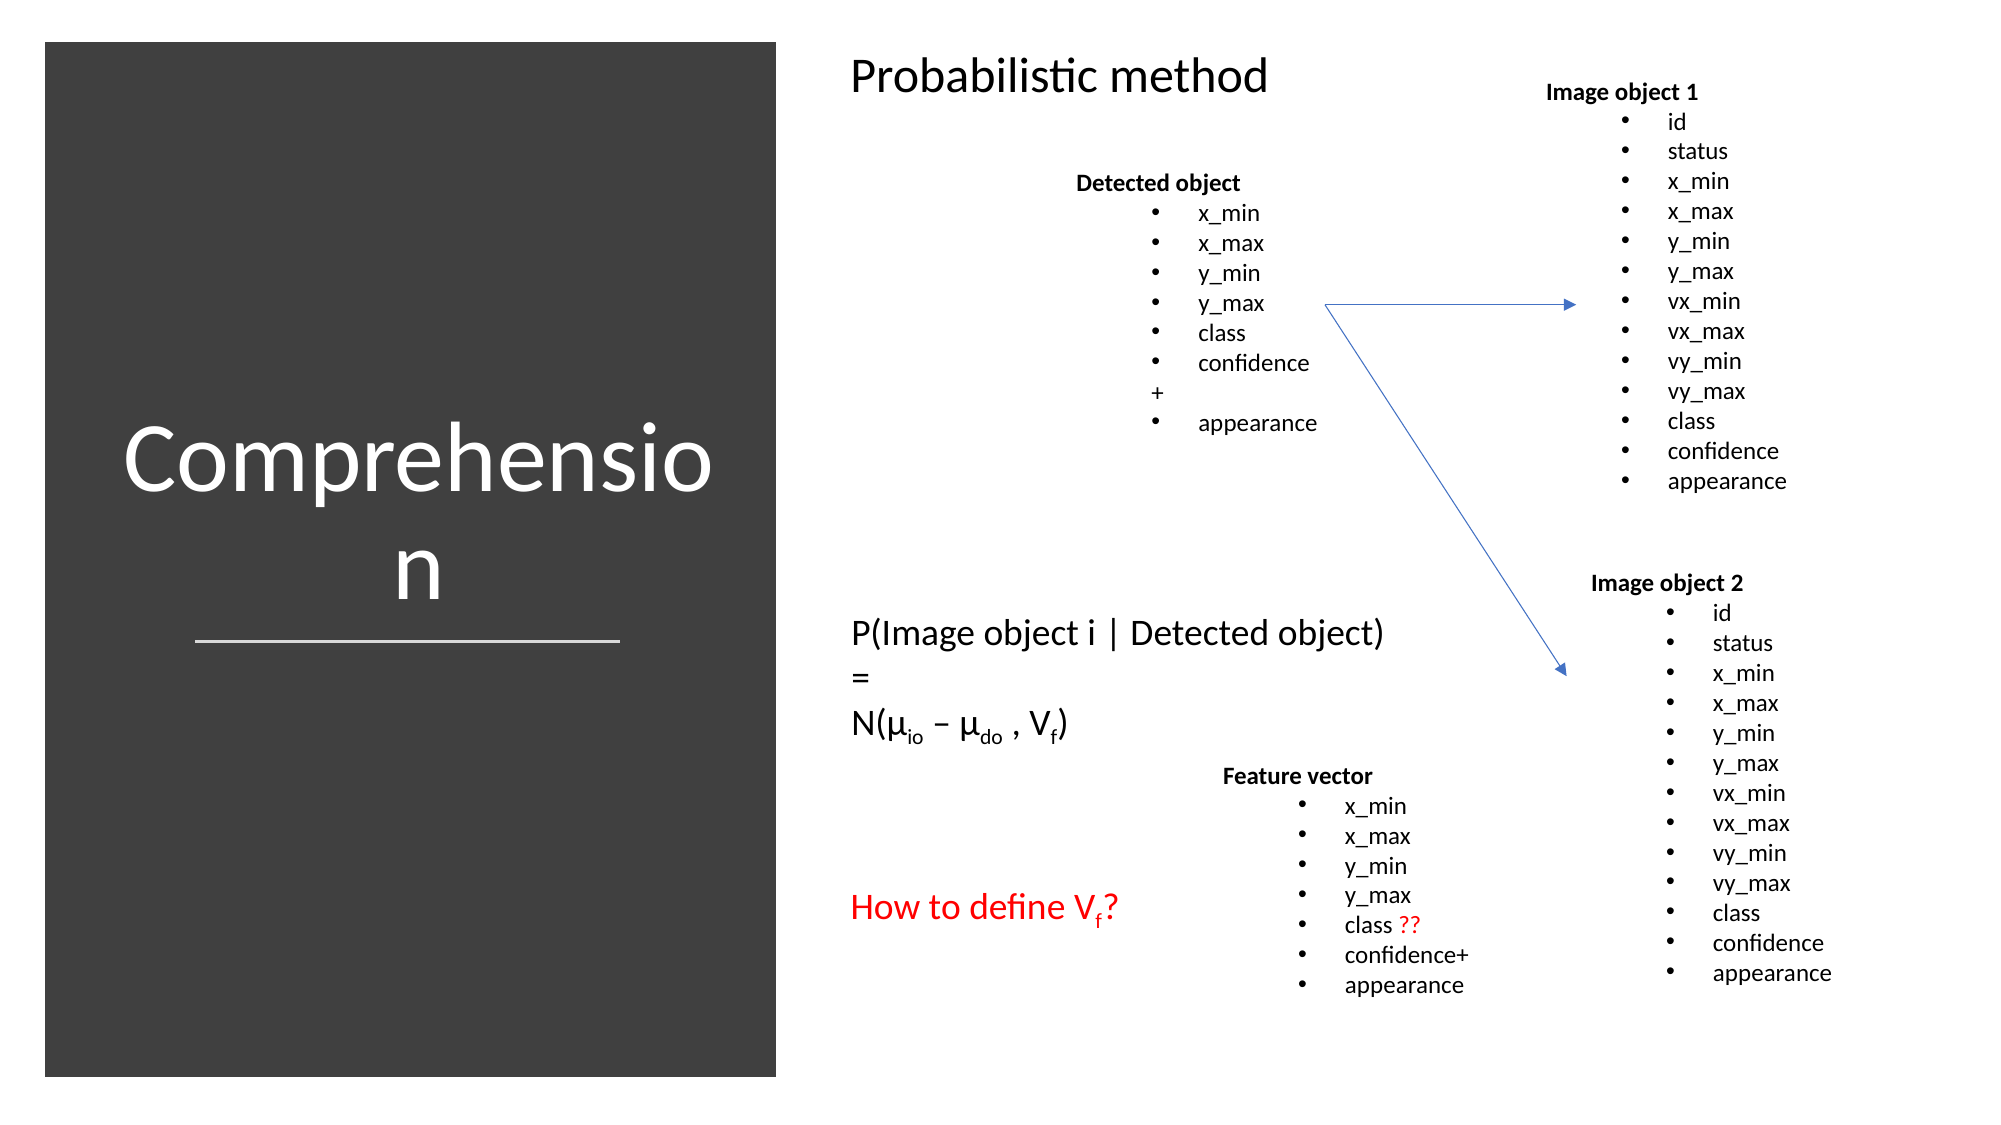

Probabilistic method

Image object 1
id
status
x_min
x_max
y_min
y_max
vx_min
vx_max
vy_min
vy_max
class
confidence
appearance
Comprehension
Detected object
x_min
x_max
y_min
y_max
class
confidence
+
appearance
Image object 2
id
status
x_min
x_max
y_min
y_max
vx_min
vx_max
vy_min
vy_max
class
confidence
appearance
P(Image object i | Detected object)
=
N(μio – μdo , Vf)
Feature vector
x_min
x_max
y_min
y_max
class ??
confidence+
appearance
How to define Vf?